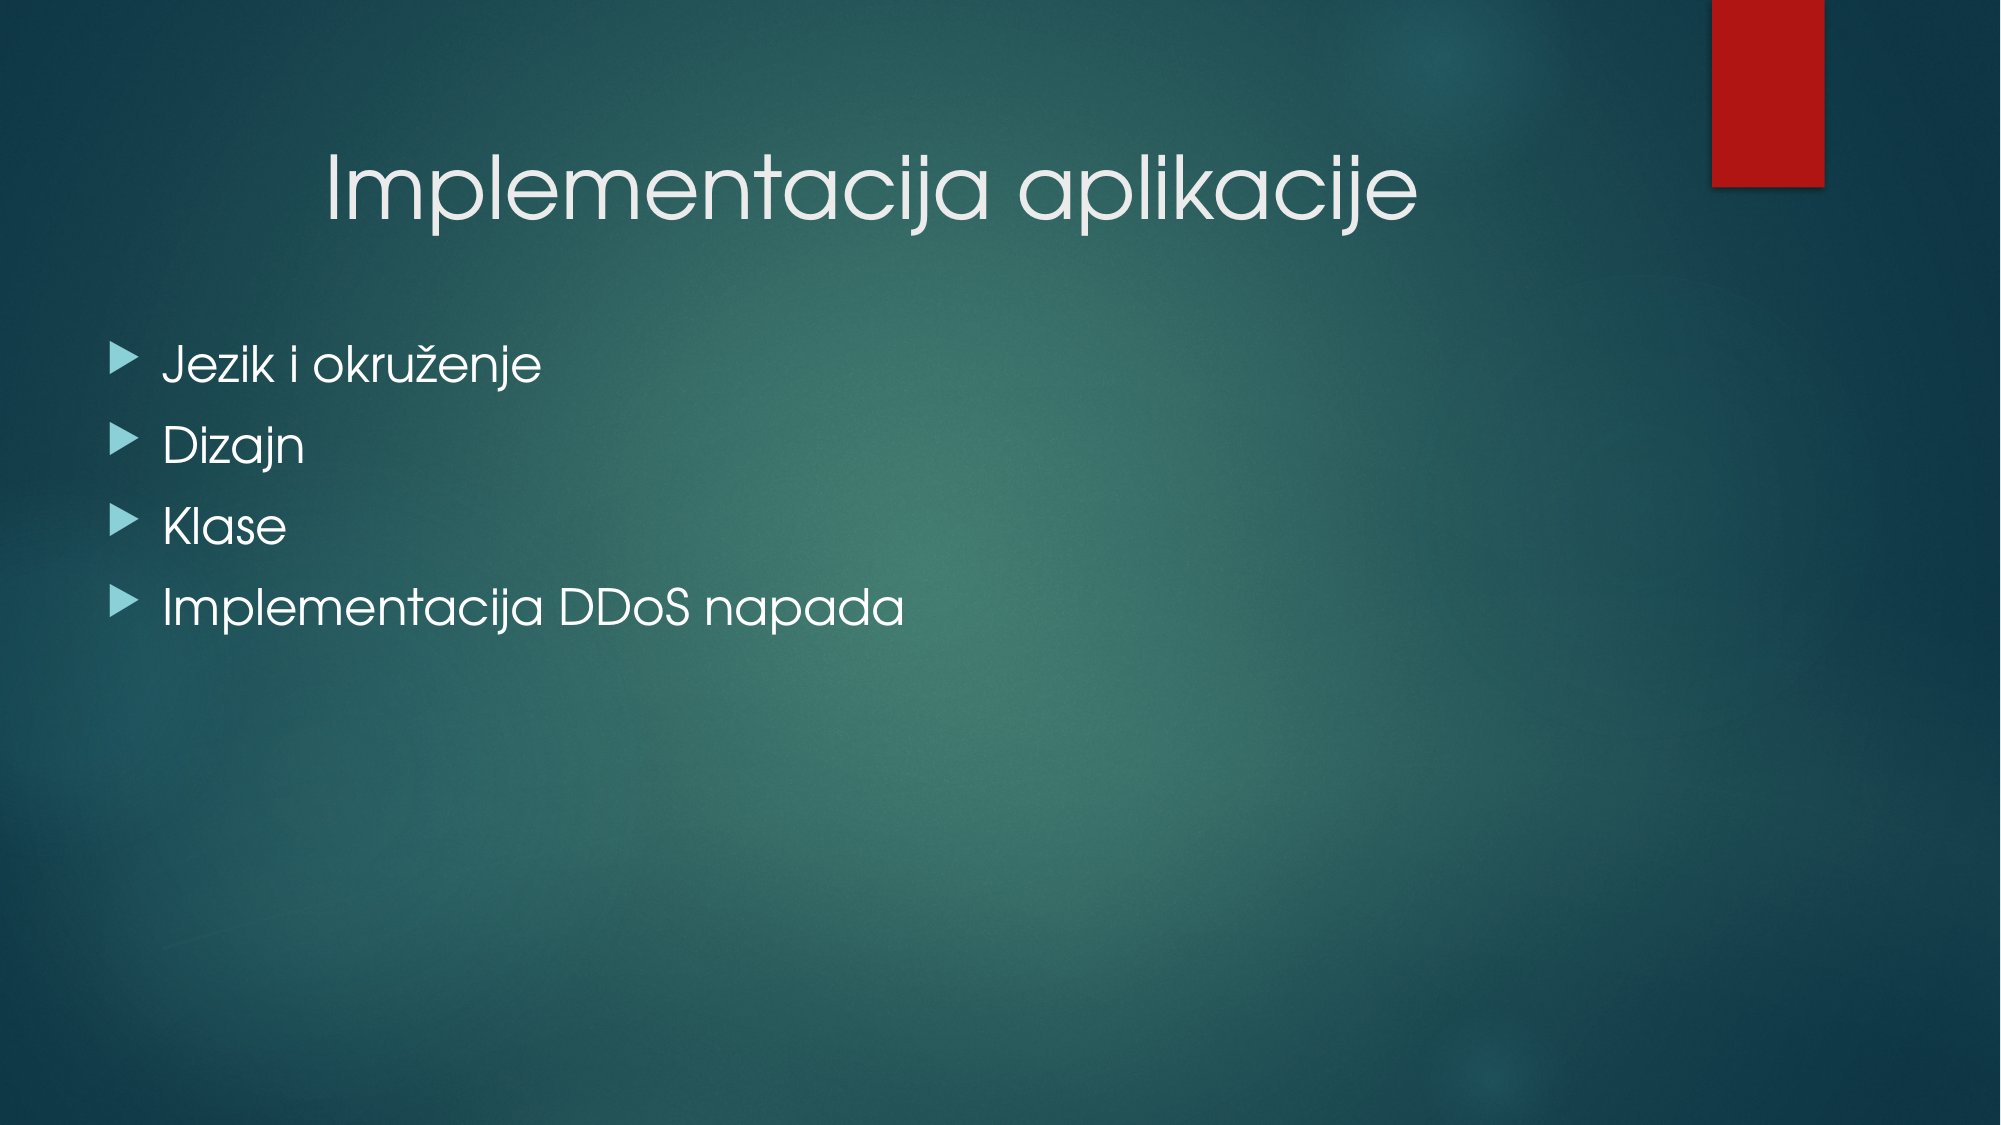

# Implementacija aplikacije
Jezik i okruženje
Dizajn
Klase
Implementacija DDoS napada